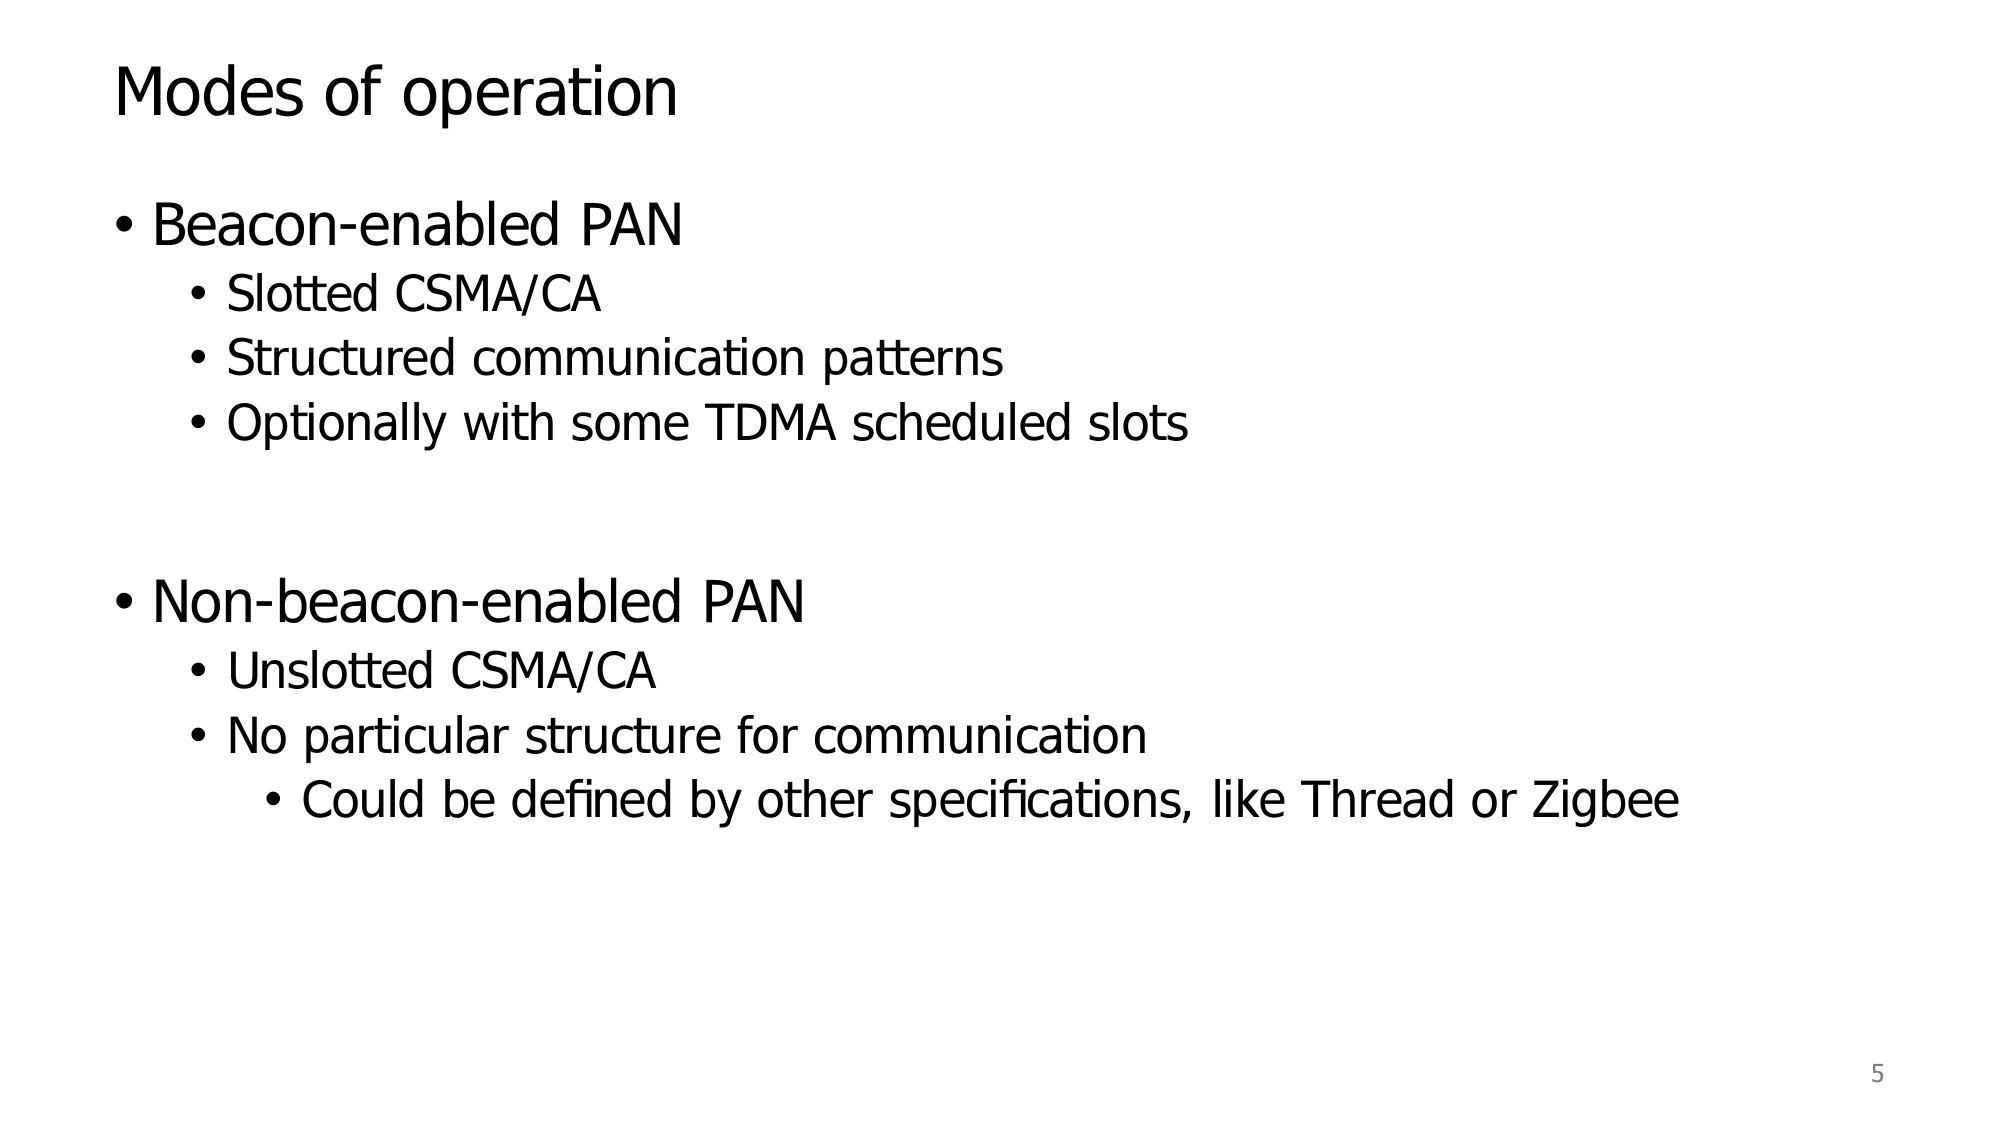

# Modes of operation
Beacon-enabled PAN
Slotted CSMA/CA
Structured communication patterns
Optionally with some TDMA scheduled slots

Non-beacon-enabled PAN
Unslotted CSMA/CA
No particular structure for communication
Could be defined by other specifications, like Thread or Zigbee
5